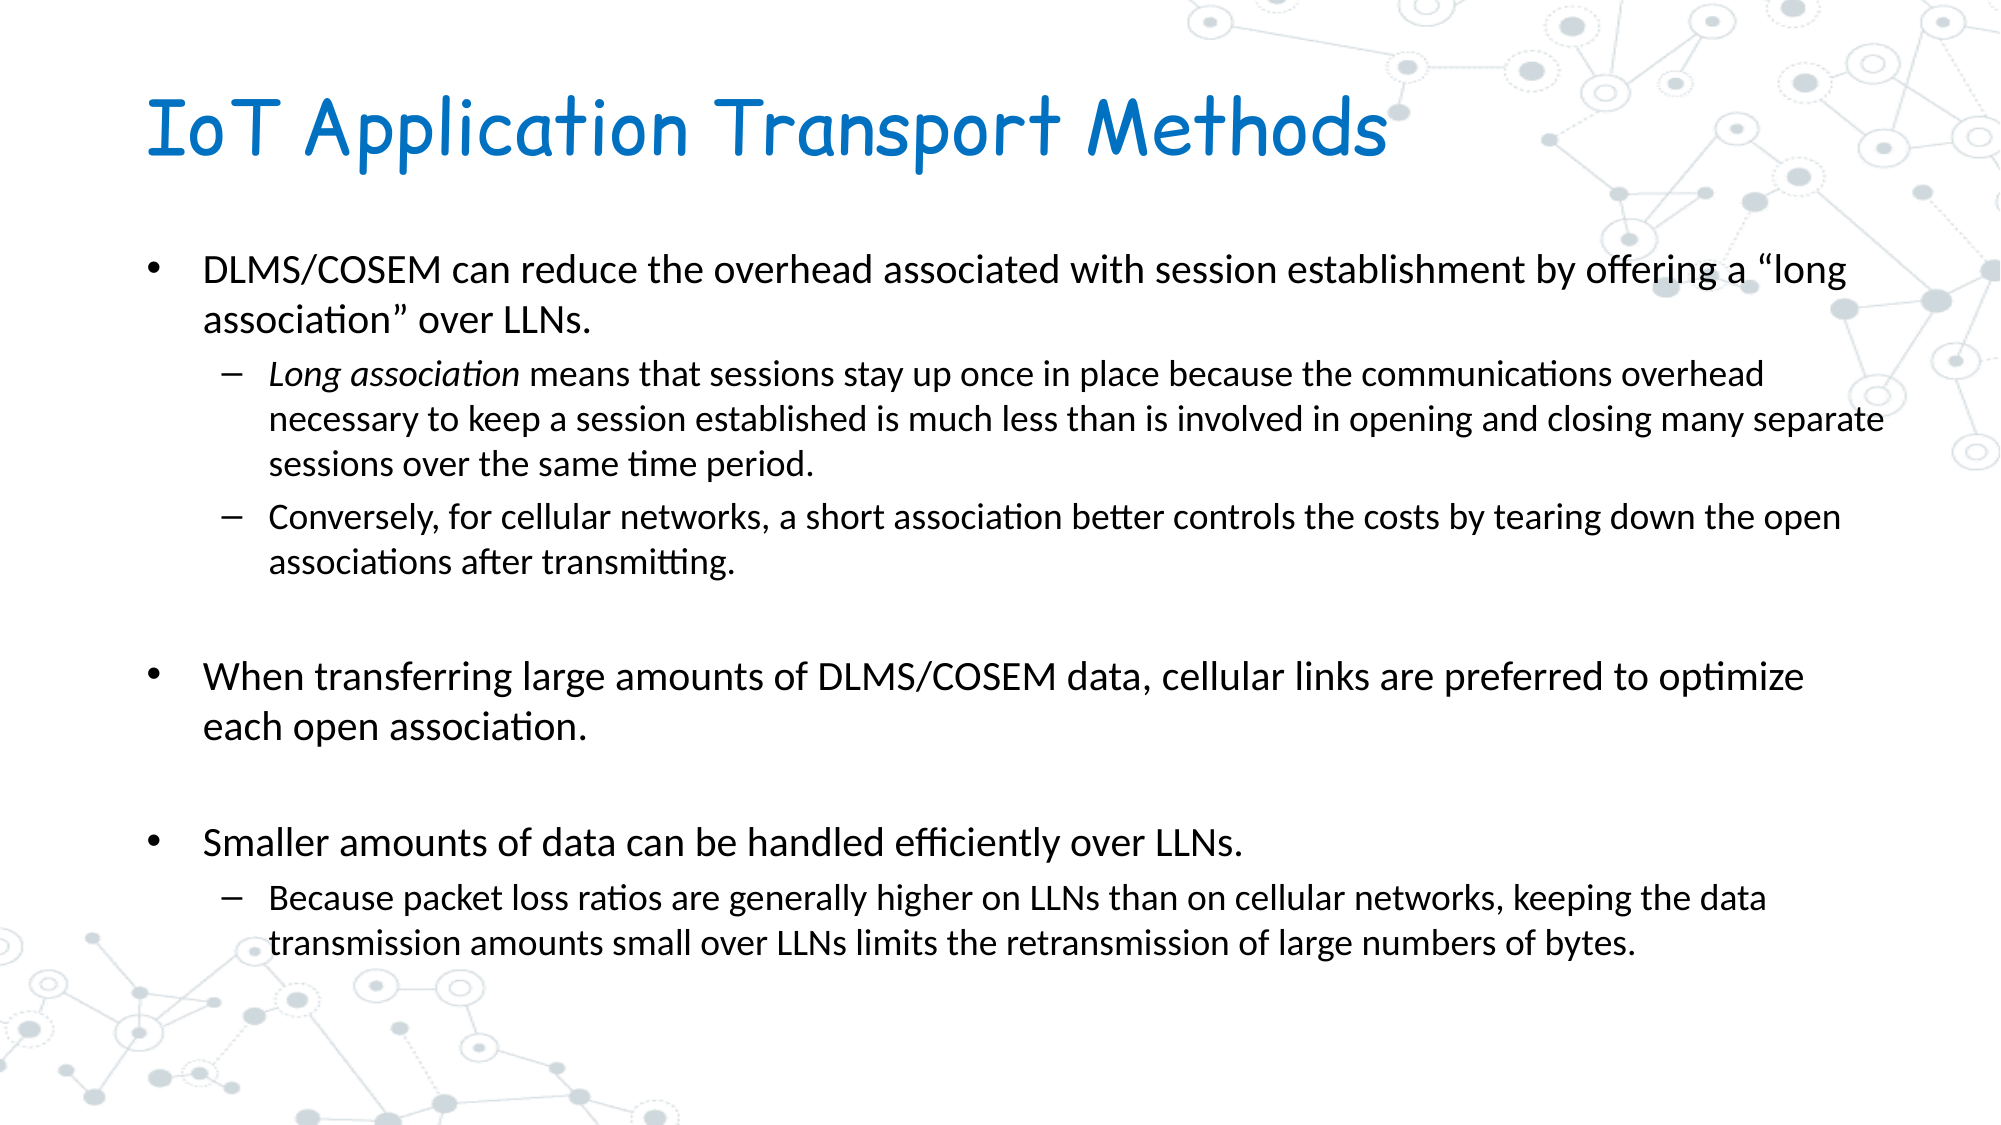

# IoT Application Transport Methods
DLMS/COSEM can reduce the overhead associated with session establishment by offering a “long association” over LLNs.
Long association means that sessions stay up once in place because the communications overhead necessary to keep a session established is much less than is involved in opening and closing many separate sessions over the same time period.
Conversely, for cellular networks, a short association better controls the costs by tearing down the open associations after transmitting.

When transferring large amounts of DLMS/COSEM data, cellular links are preferred to optimize each open association.

Smaller amounts of data can be handled efficiently over LLNs.
Because packet loss ratios are generally higher on LLNs than on cellular networks, keeping the data transmission amounts small over LLNs limits the retransmission of large numbers of bytes.